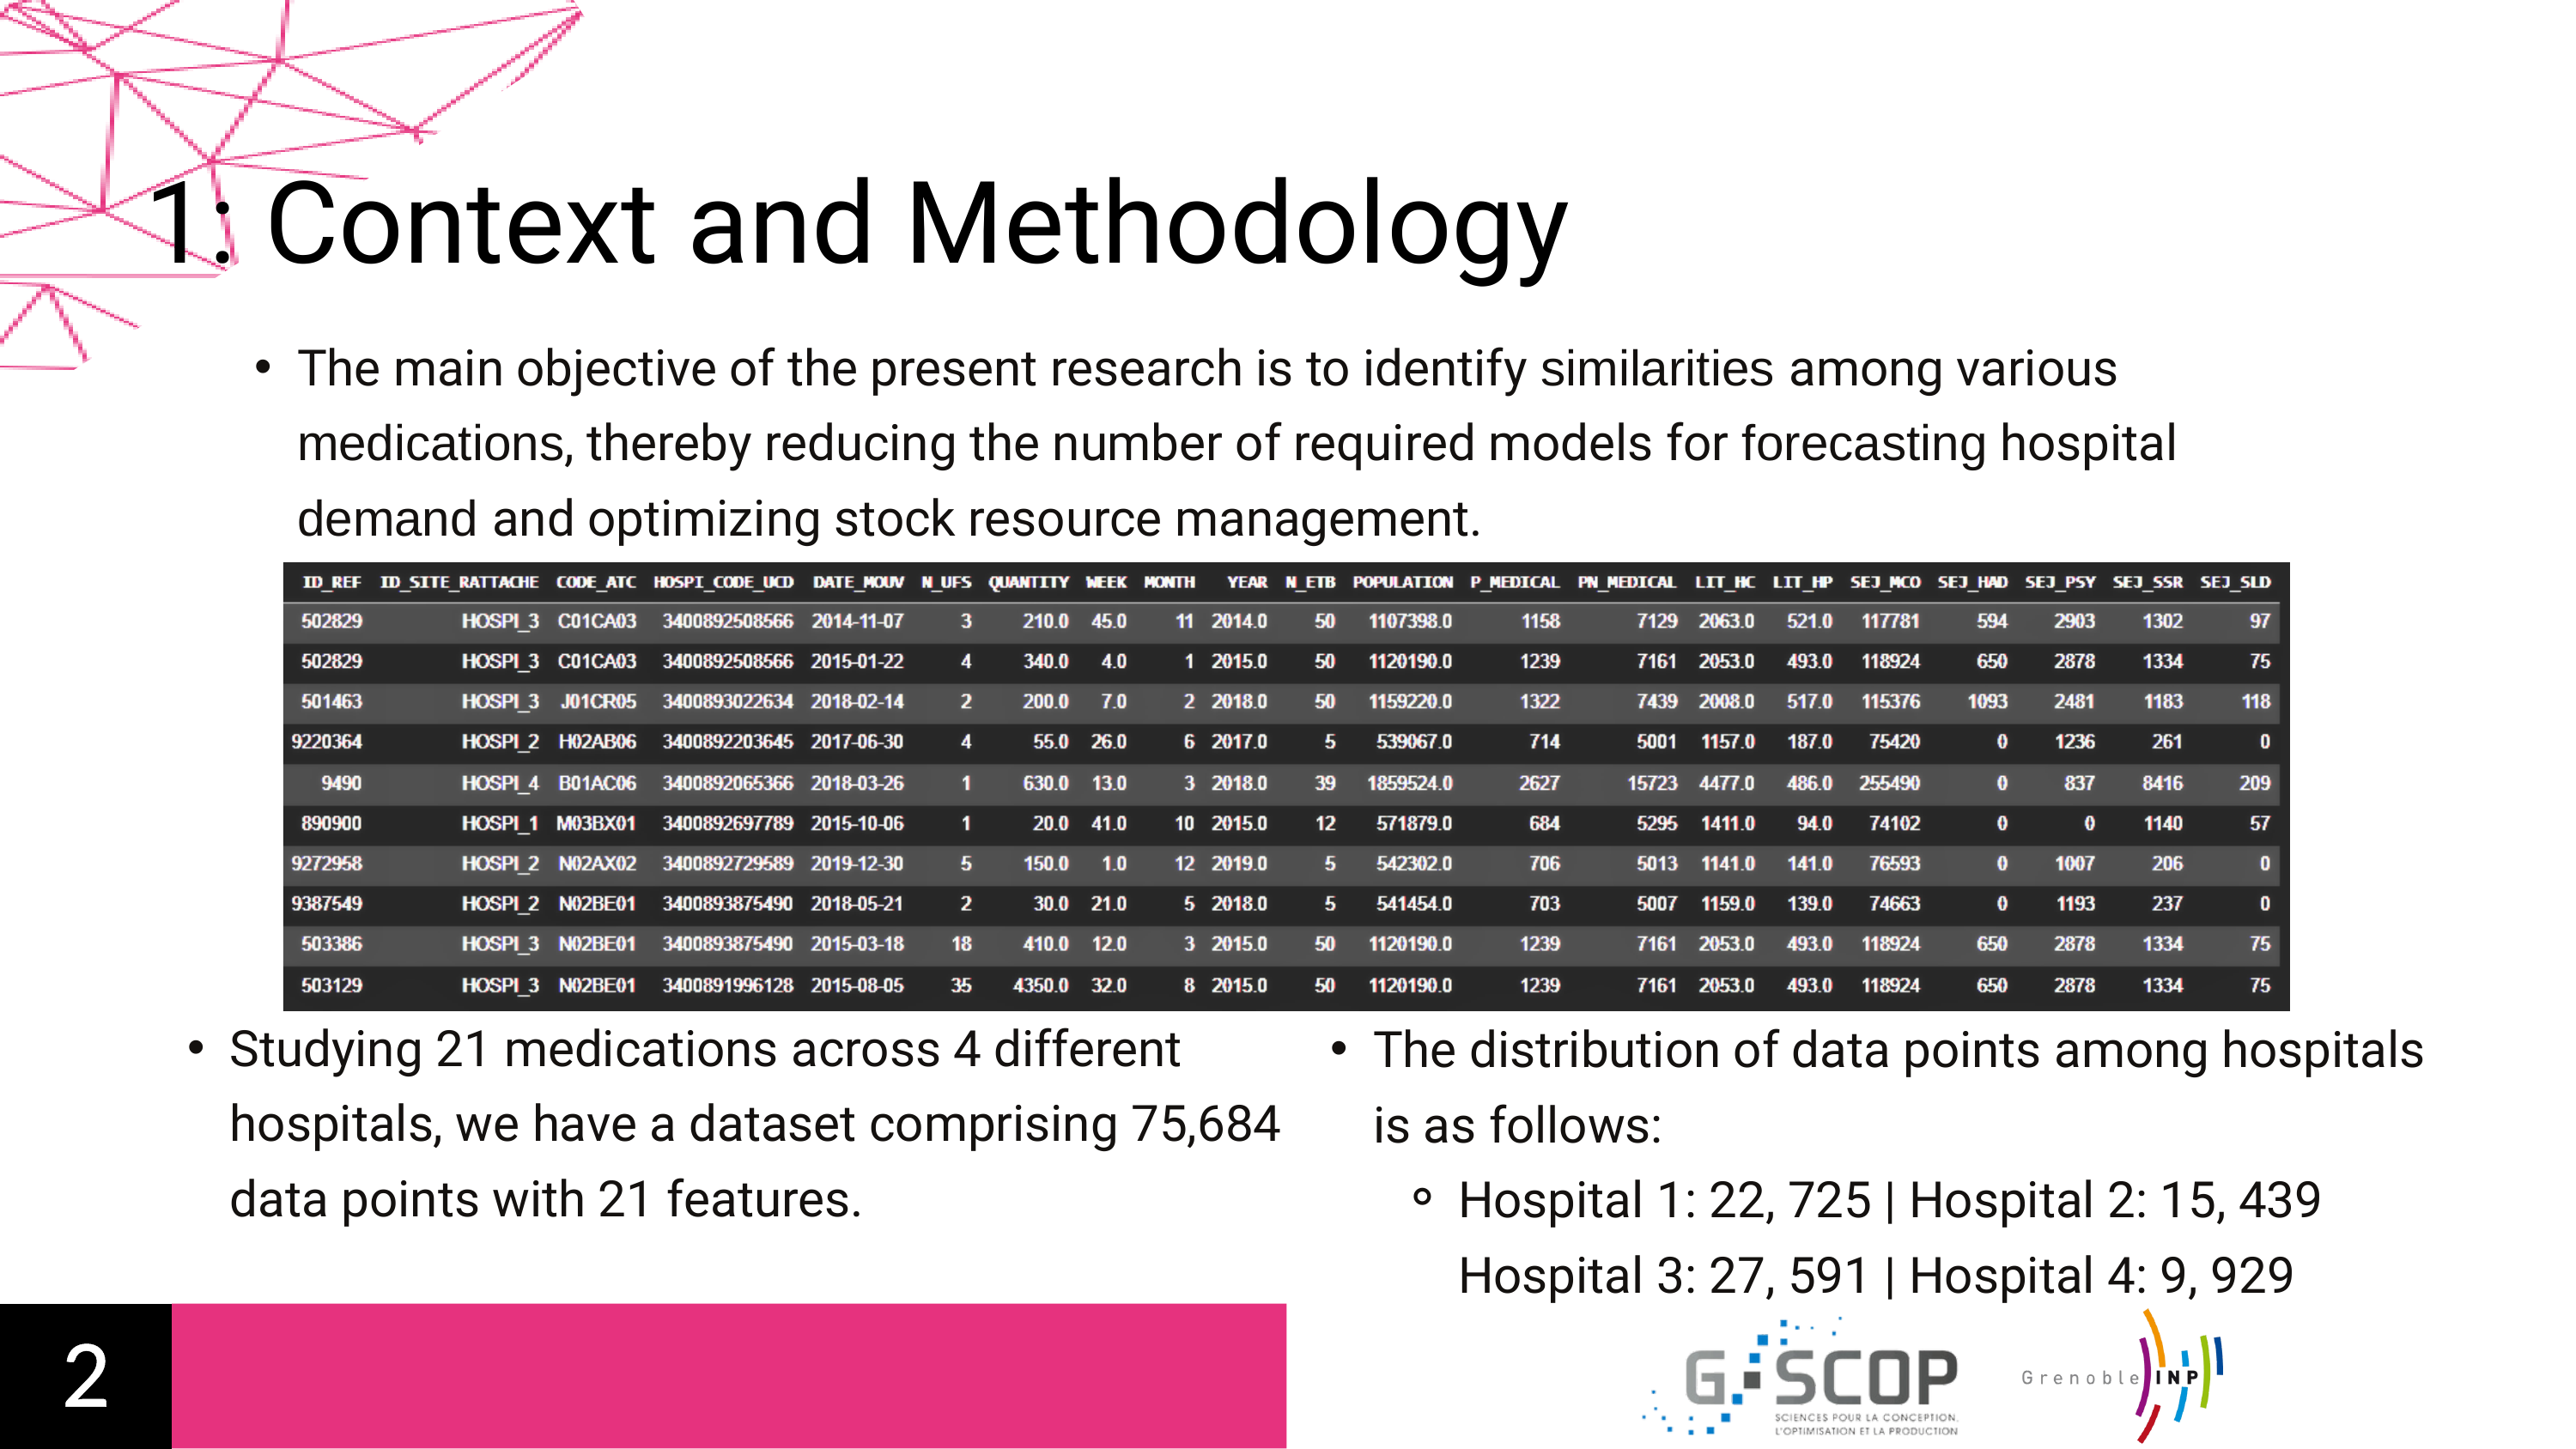

1: Context and Methodology
The main objective of the present research is to identify similarities among various medications, thereby reducing the number of required models for forecasting hospital demand and optimizing stock resource management.

Studying 21 medications across 4 different hospitals, we have a dataset comprising 75,684 data points with 21 features.
The distribution of data points among hospitals is as follows:
Hospital 1: 22, 725 | Hospital 2: 15, 439 Hospital 3: 27, 591 | Hospital 4: 9, 929
2